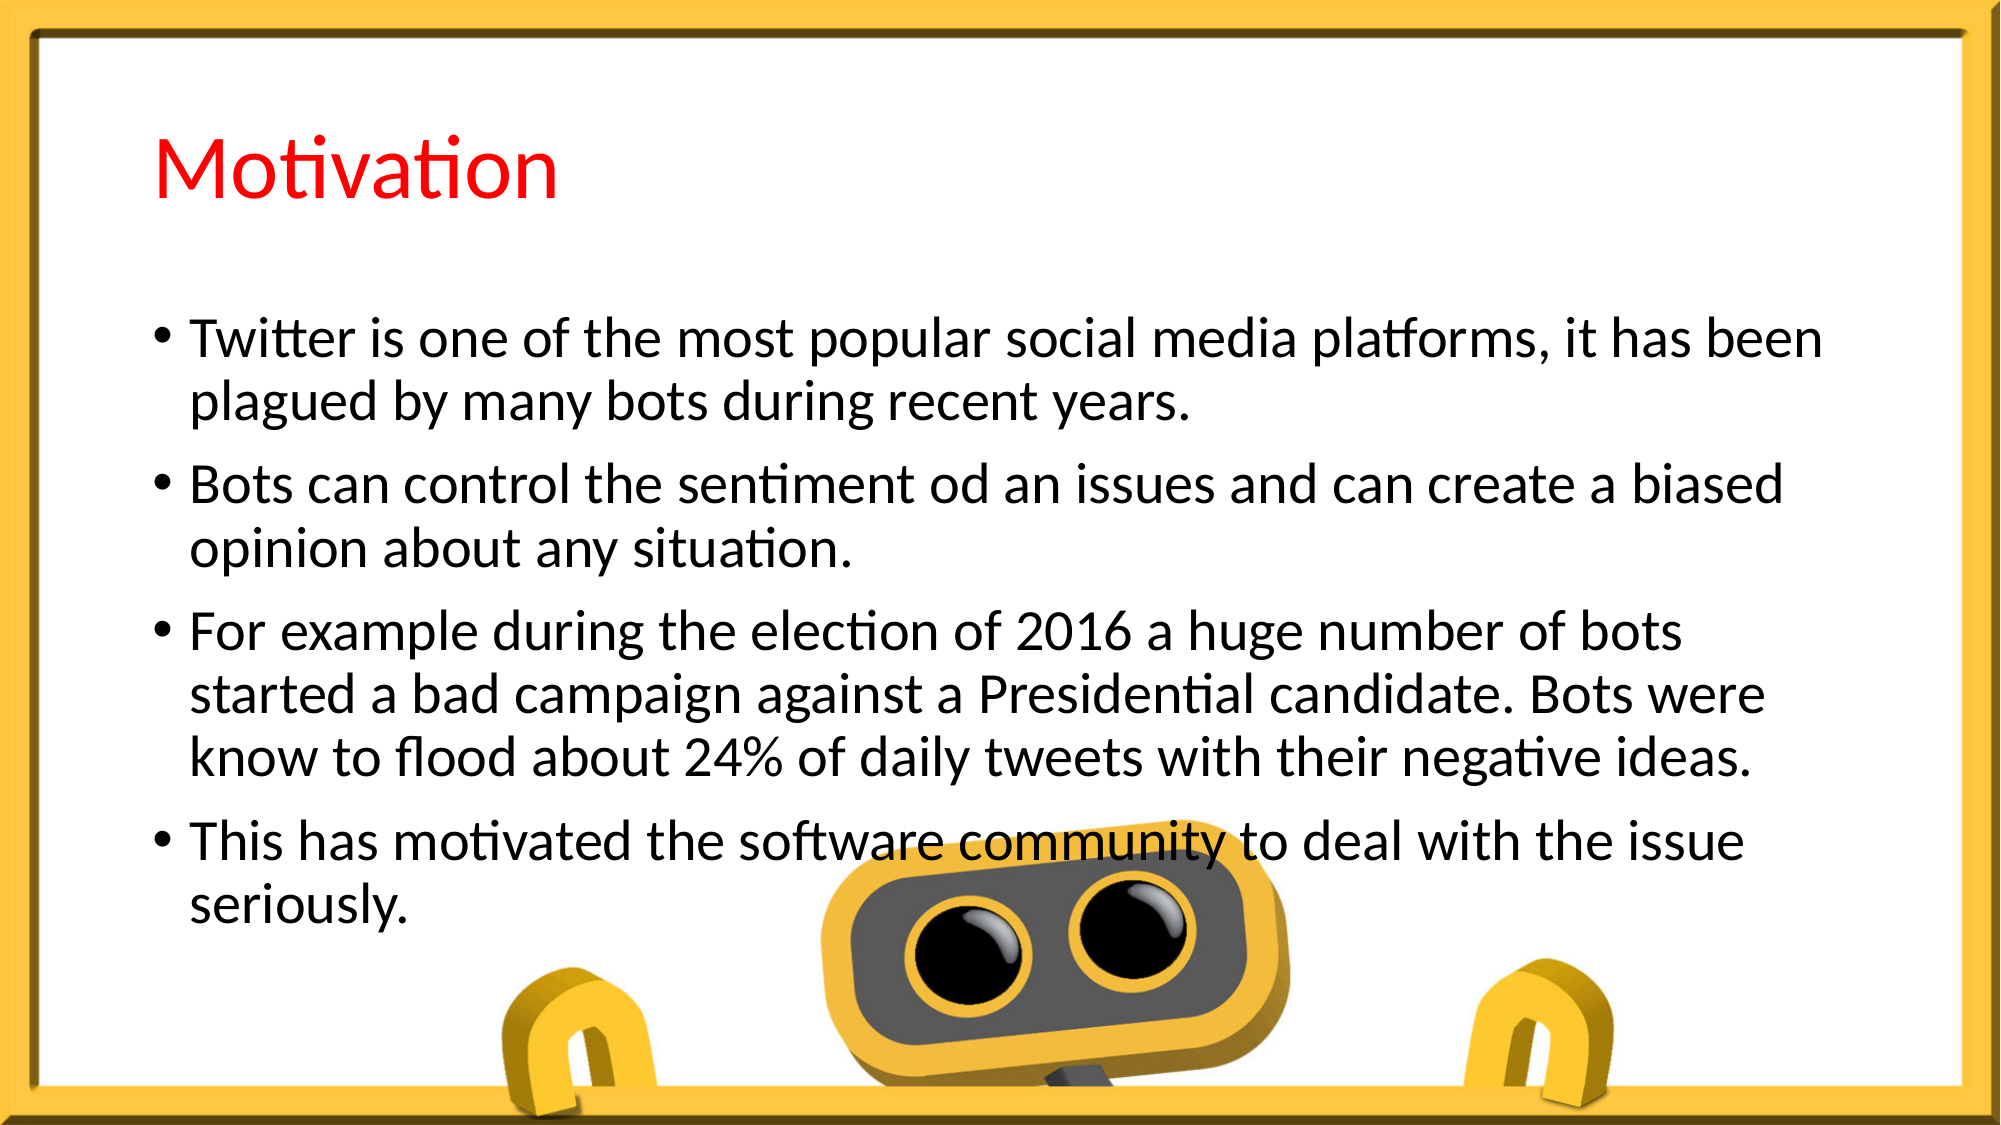

# Motivation
Twitter is one of the most popular social media platforms, it has been plagued by many bots during recent years.
Bots can control the sentiment od an issues and can create a biased opinion about any situation.
For example during the election of 2016 a huge number of bots started a bad campaign against a Presidential candidate. Bots were know to flood about 24% of daily tweets with their negative ideas.
This has motivated the software community to deal with the issue seriously.